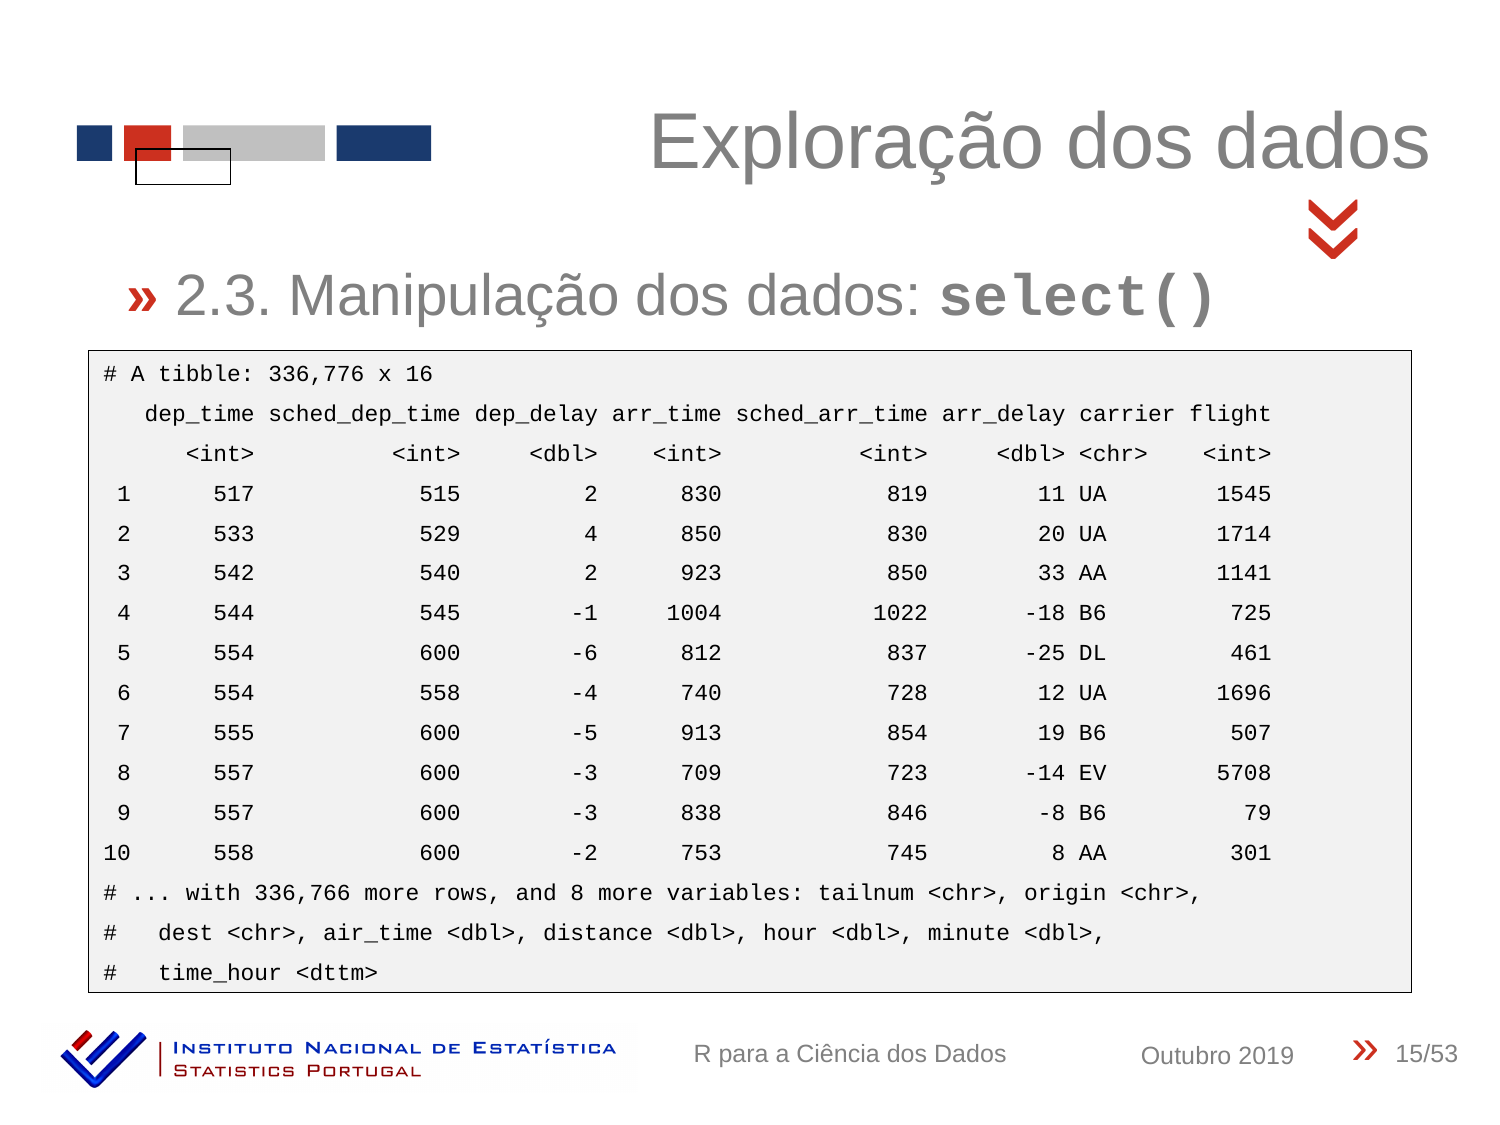

Exploração dos dados
«
» 2.3. Manipulação dos dados: select()
# A tibble: 336,776 x 16
   dep_time sched_dep_time dep_delay arr_time sched_arr_time arr_delay carrier flight
      <int>          <int>     <dbl>    <int>          <int>     <dbl> <chr>    <int>
 1      517            515         2      830            819        11 UA        1545
 2      533            529         4      850            830        20 UA        1714
 3      542            540         2      923            850        33 AA        1141
 4      544            545        -1     1004           1022       -18 B6         725
 5      554            600        -6      812            837       -25 DL         461
 6      554            558        -4      740            728        12 UA        1696
 7      555            600        -5      913            854        19 B6         507
 8      557            600        -3      709            723       -14 EV        5708
 9      557            600        -3      838            846        -8 B6          79
10      558            600        -2      753            745         8 AA         301
# ... with 336,766 more rows, and 8 more variables: tailnum <chr>, origin <chr>,
#   dest <chr>, air_time <dbl>, distance <dbl>, hour <dbl>, minute <dbl>,
#   time_hour <dttm>
15